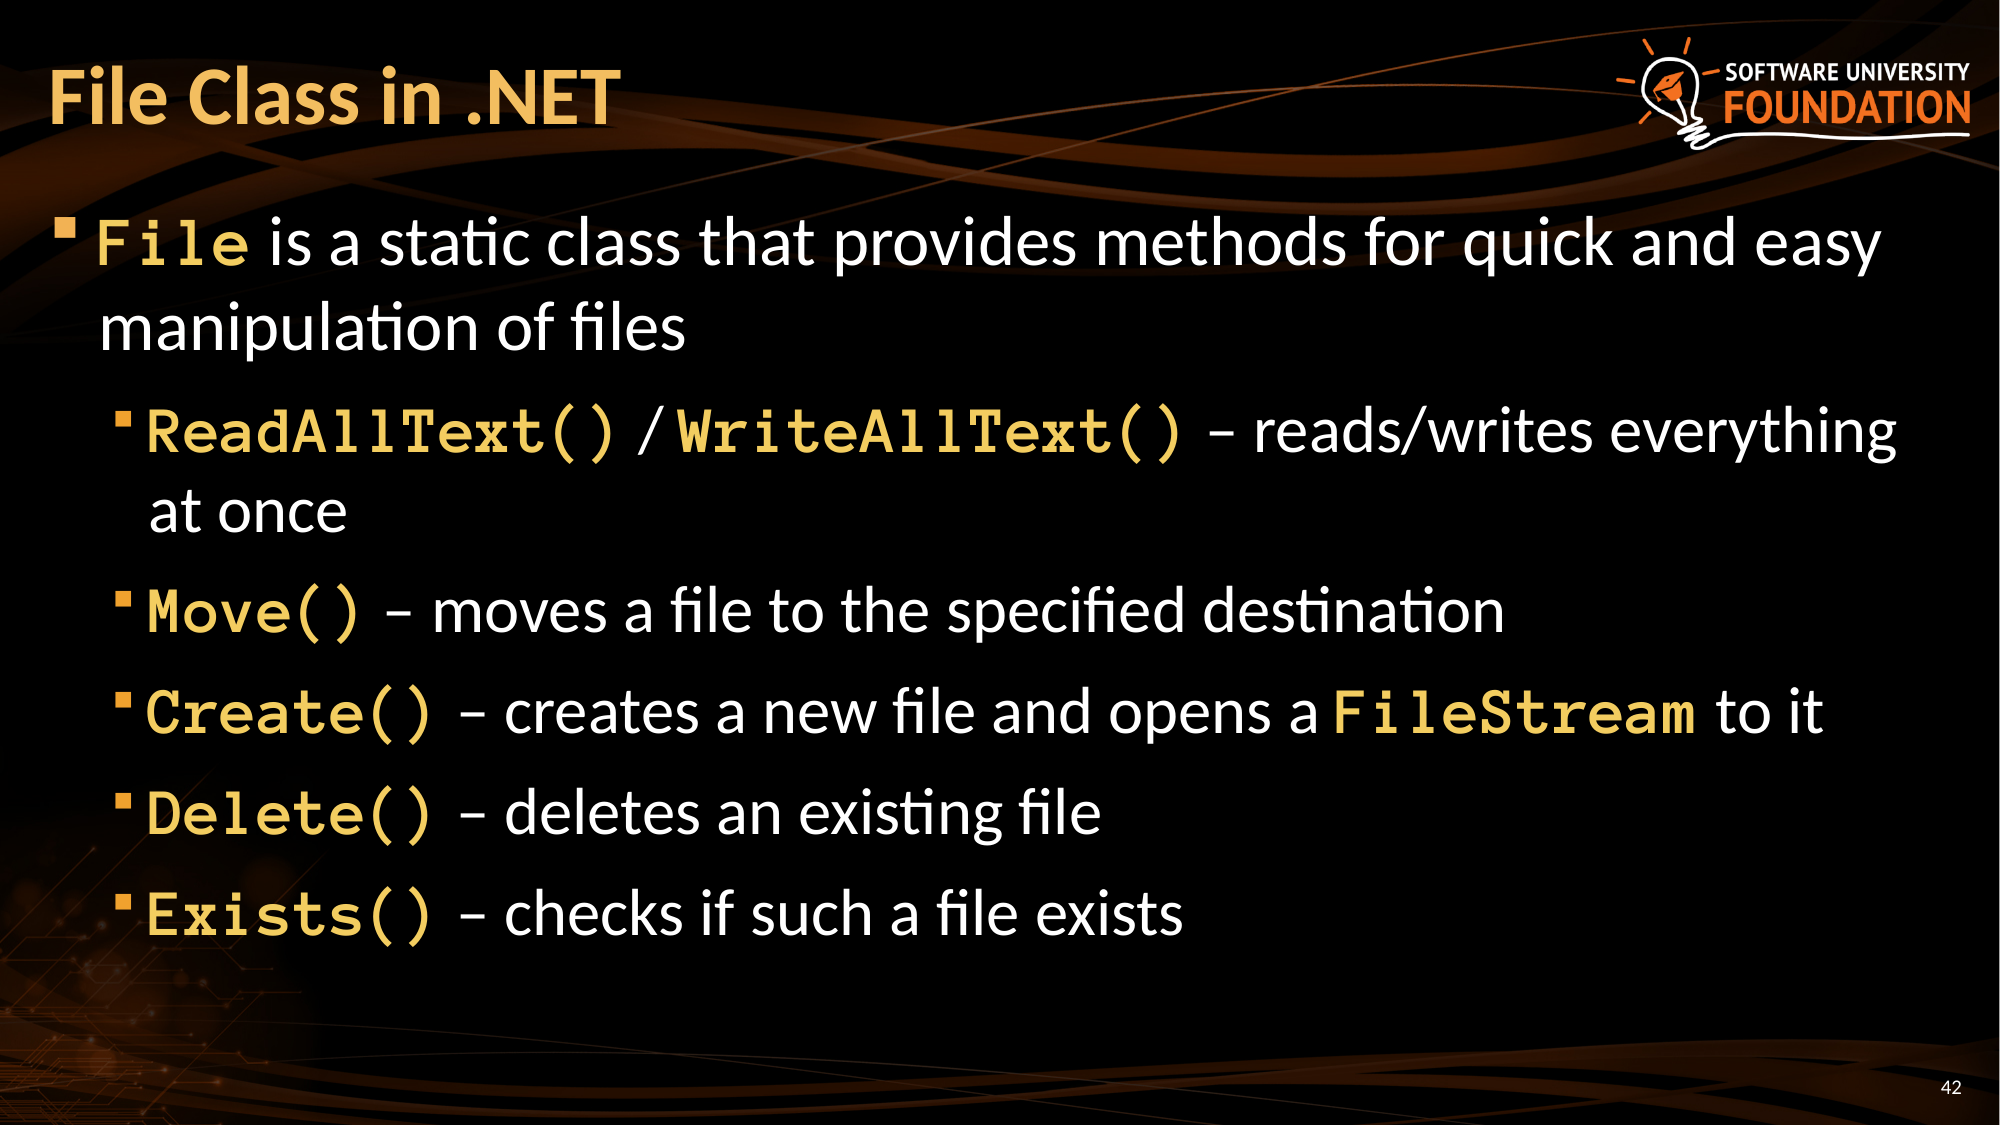

# File Class in .NET
File is a static class that provides methods for quick and easy manipulation of files
ReadAllText() / WriteAllText() – reads/writes everything at once
Move() – moves a file to the specified destination
Create() – creates a new file and opens a FileStream to it
Delete() – deletes an existing file
Exists() – checks if such a file exists

42